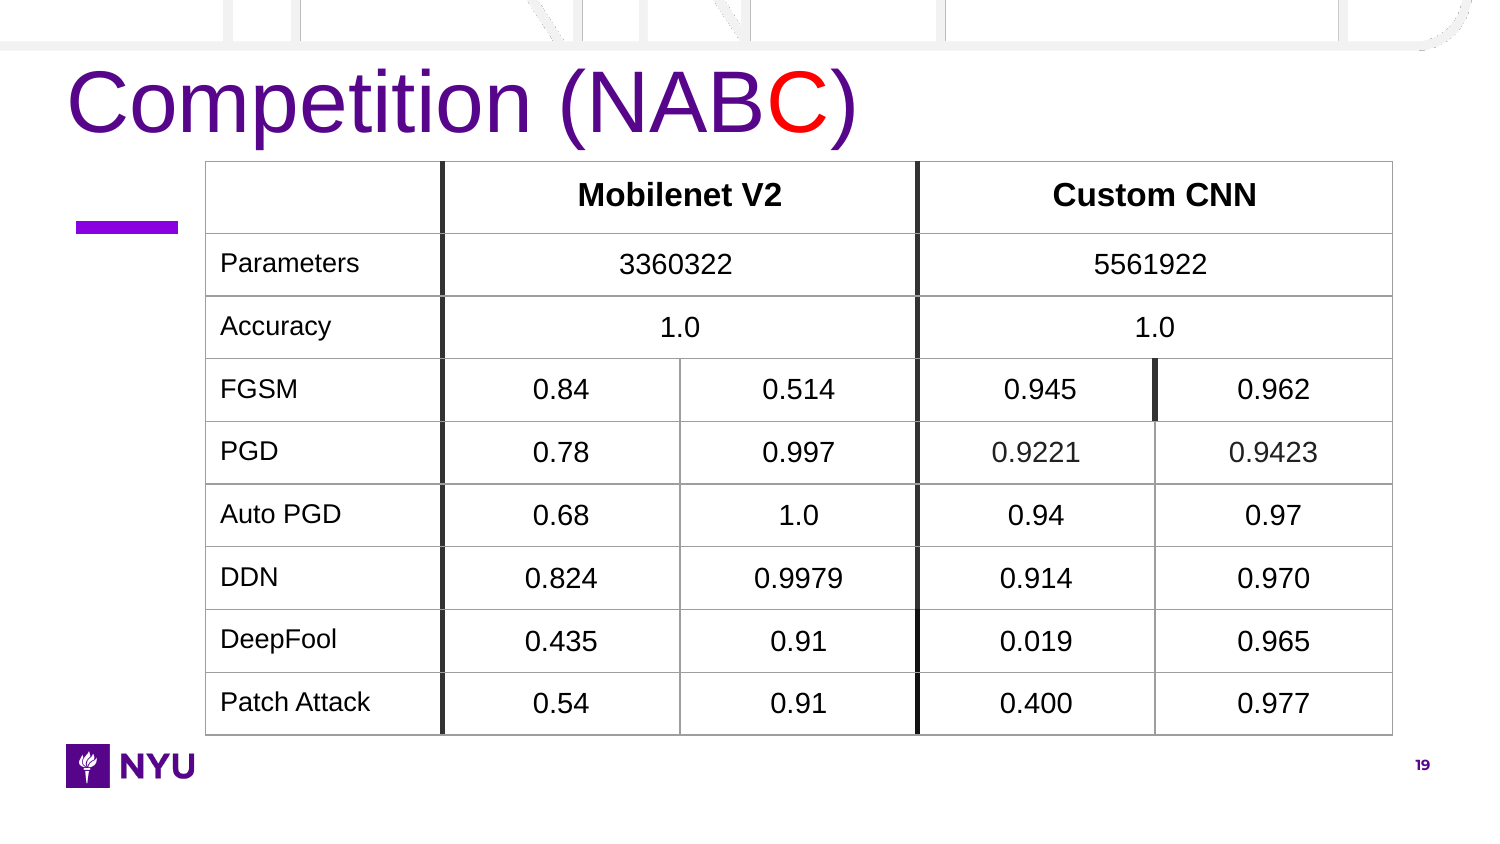

# Competition (NABC)
|  | Mobilenet V2 |  | Custom CNN |  |
| --- | --- | --- | --- | --- |
| Parameters | 3360322 |  | 5561922 |  |
| Accuracy | 1.0 |  | 1.0 |  |
| FGSM | 0.84 | 0.514 | 0.945 | 0.962 |
| PGD | 0.78 | 0.997 | 0.9221 | 0.9423 |
| Auto PGD | 0.68 | 1.0 | 0.94 | 0.97 |
| DDN | 0.824 | 0.9979 | 0.914 | 0.970 |
| DeepFool | 0.435 | 0.91 | 0.019 | 0.965 |
| Patch Attack | 0.54 | 0.91 | 0.400 | 0.977 |